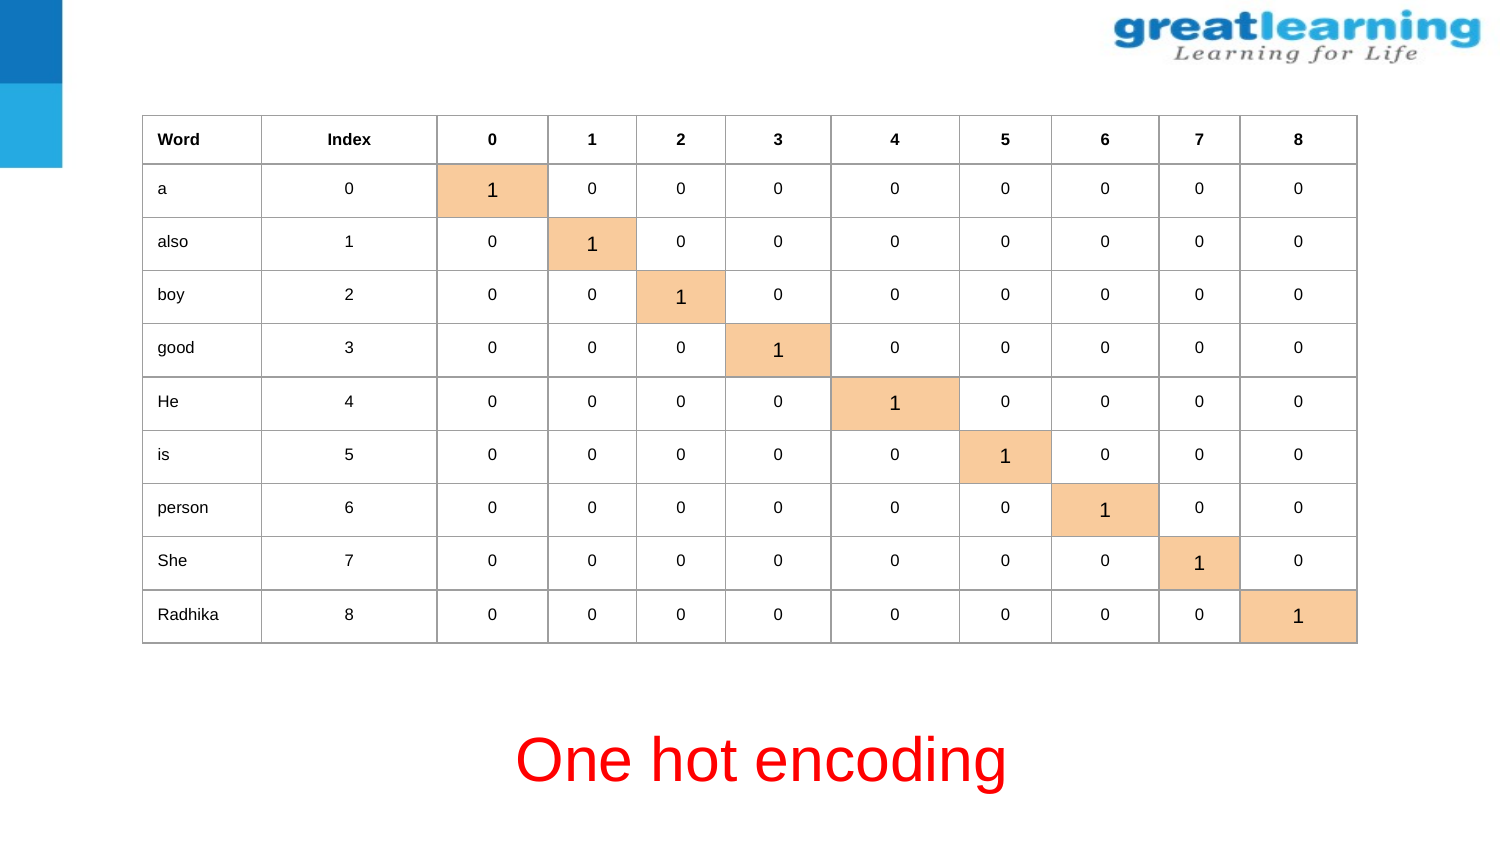

| Word | Index | 0 | 1 | 2 | 3 | 4 | 5 | 6 | 7 | 8 |
| --- | --- | --- | --- | --- | --- | --- | --- | --- | --- | --- |
| a | 0 | 1 | 0 | 0 | 0 | 0 | 0 | 0 | 0 | 0 |
| also | 1 | 0 | 1 | 0 | 0 | 0 | 0 | 0 | 0 | 0 |
| boy | 2 | 0 | 0 | 1 | 0 | 0 | 0 | 0 | 0 | 0 |
| good | 3 | 0 | 0 | 0 | 1 | 0 | 0 | 0 | 0 | 0 |
| He | 4 | 0 | 0 | 0 | 0 | 1 | 0 | 0 | 0 | 0 |
| is | 5 | 0 | 0 | 0 | 0 | 0 | 1 | 0 | 0 | 0 |
| person | 6 | 0 | 0 | 0 | 0 | 0 | 0 | 1 | 0 | 0 |
| She | 7 | 0 | 0 | 0 | 0 | 0 | 0 | 0 | 1 | 0 |
| Radhika | 8 | 0 | 0 | 0 | 0 | 0 | 0 | 0 | 0 | 1 |
One hot encoding